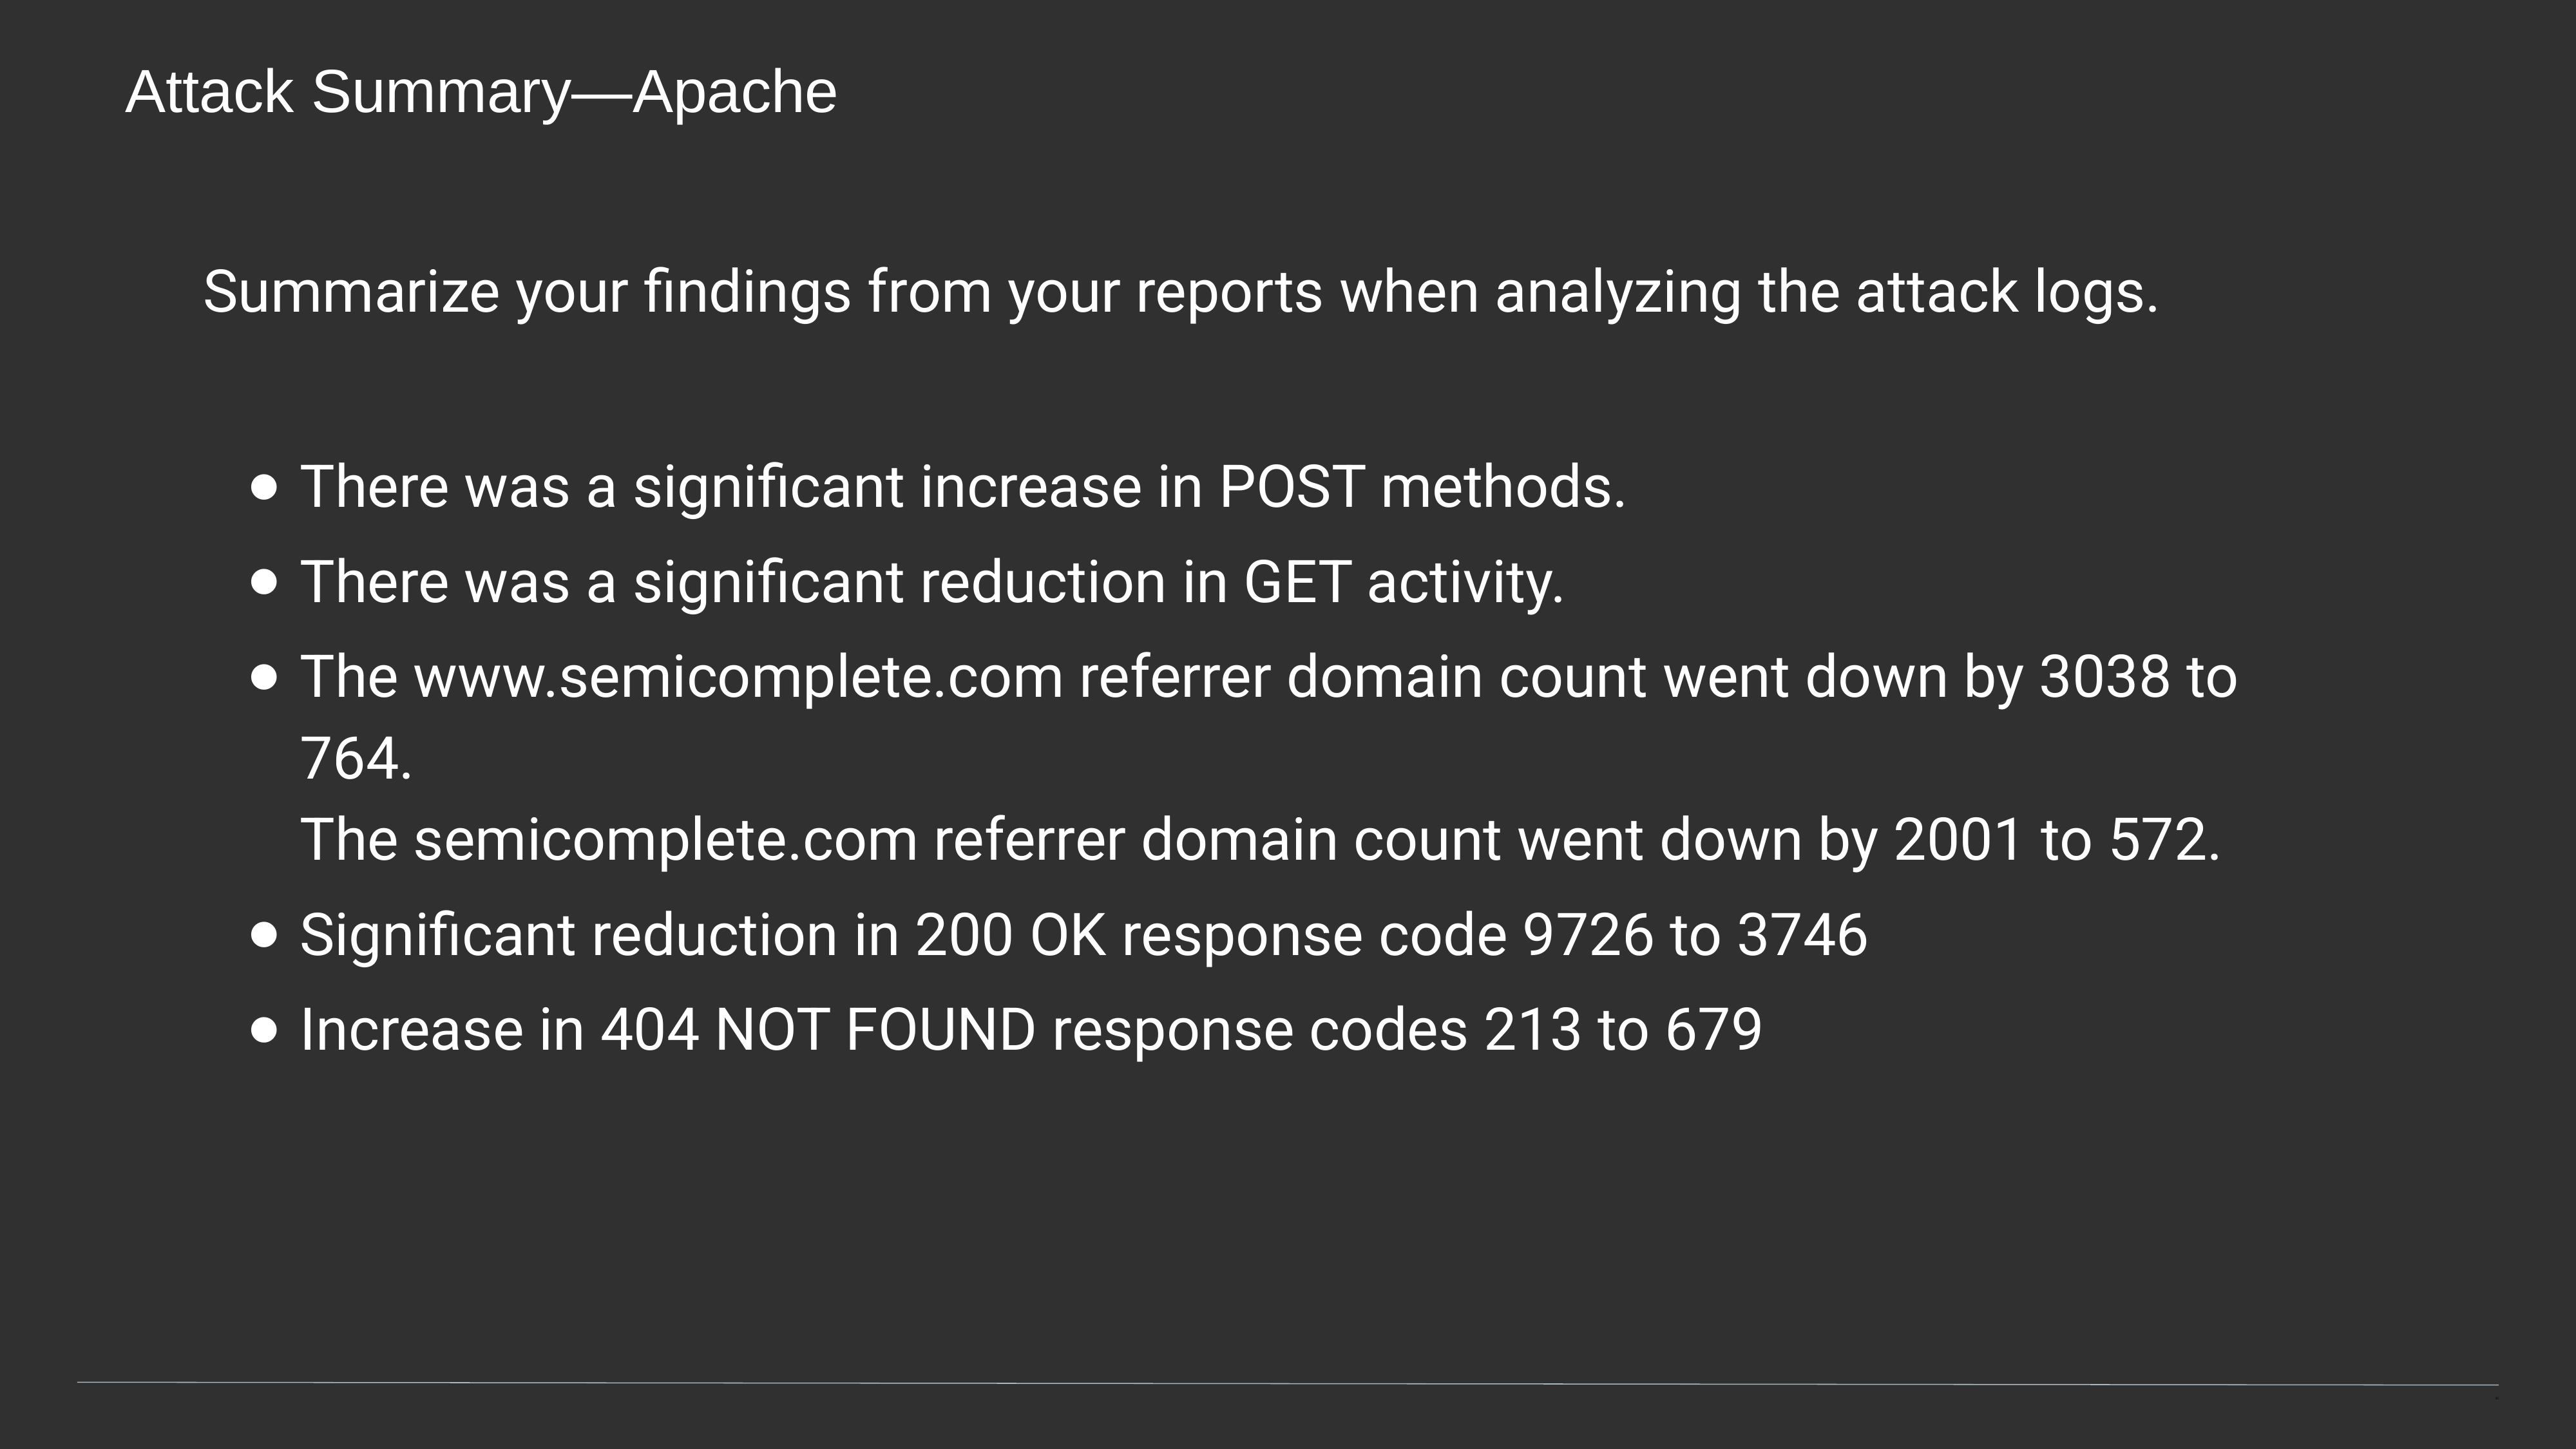

# Attack Summary—Apache
Summarize your findings from your reports when analyzing the attack logs.

There was a significant increase in POST methods.
There was a significant reduction in GET activity.
The www.semicomplete.com referrer domain count went down by 3038 to 764.
The semicomplete.com referrer domain count went down by 2001 to 572.
Significant reduction in 200 OK response code 9726 to 3746
Increase in 404 NOT FOUND response codes 213 to 679

30